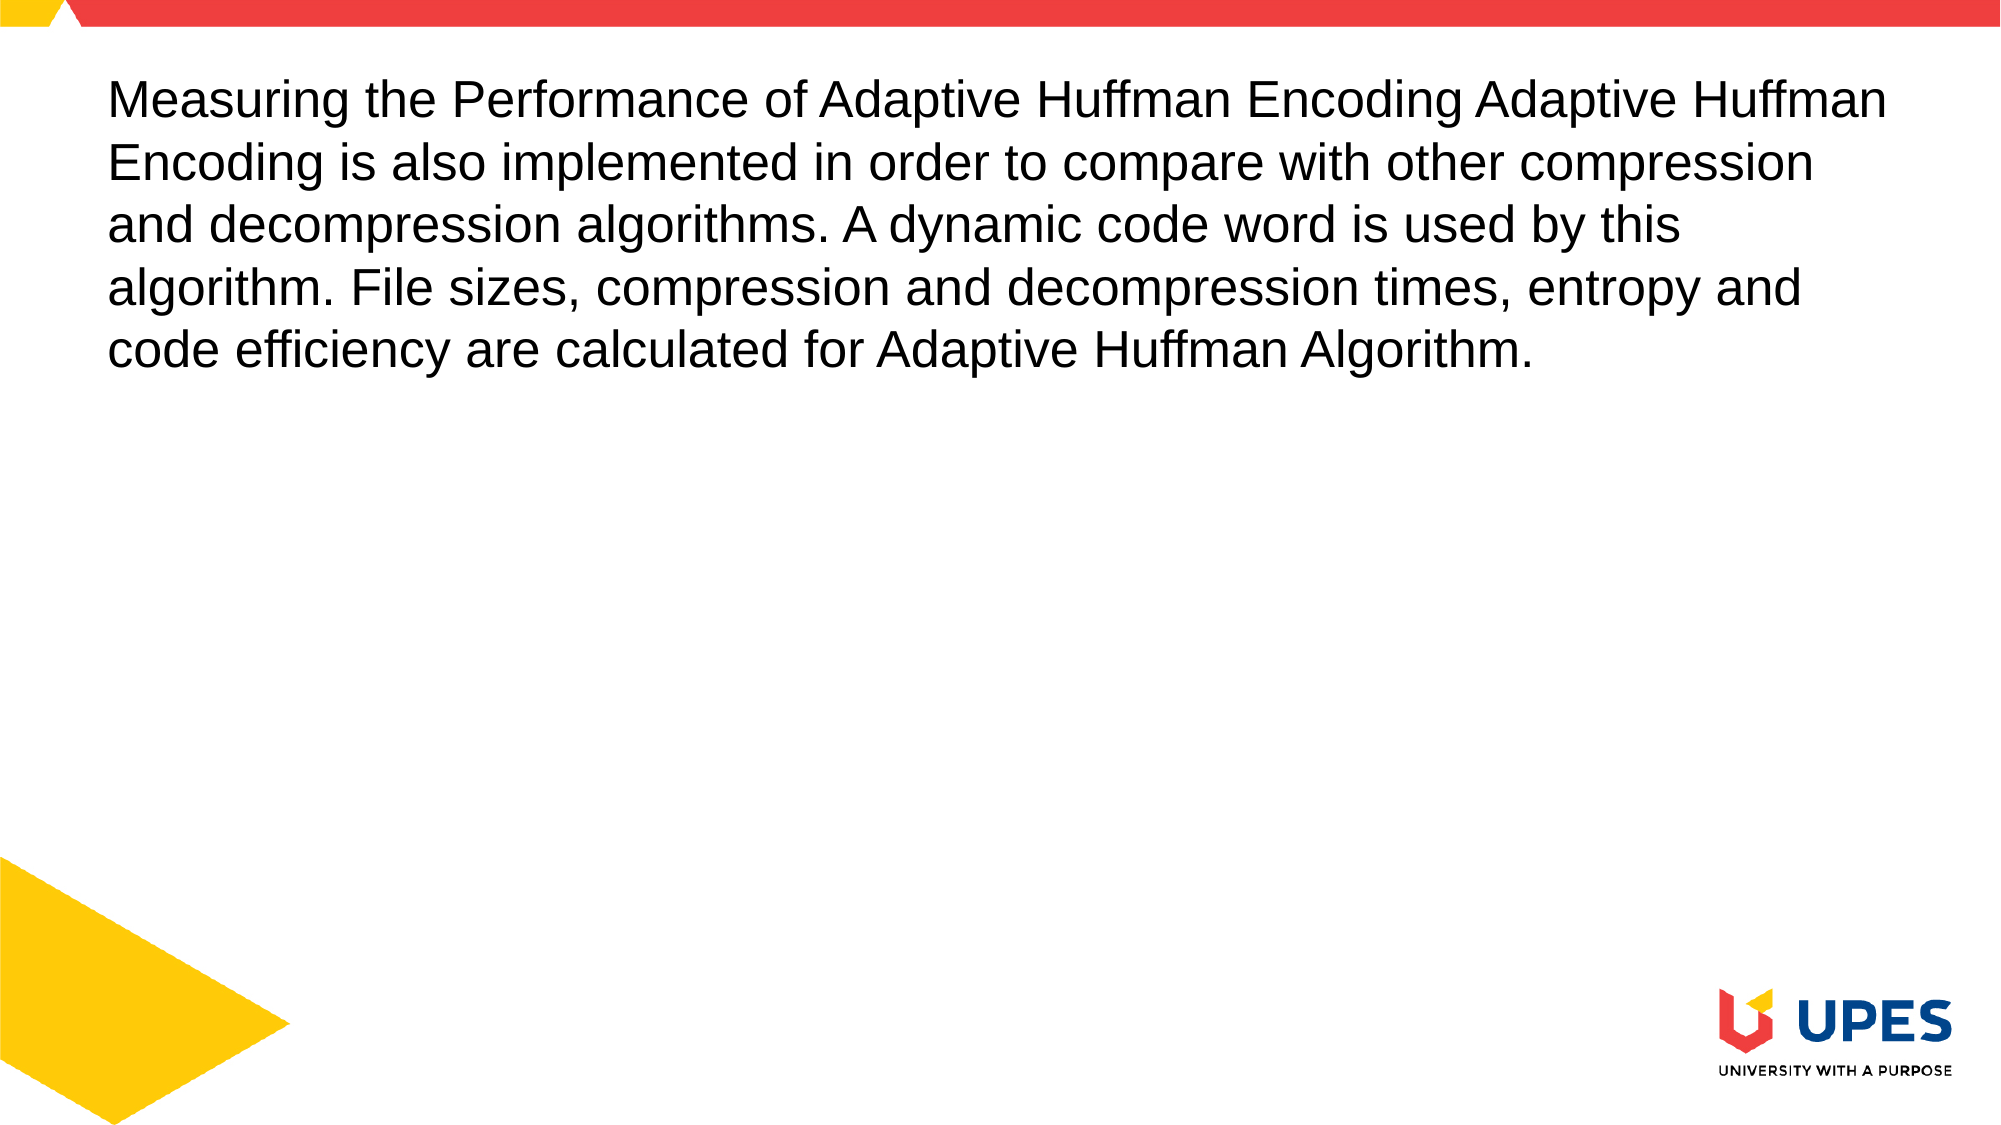

Measuring the Performance of Adaptive Huffman Encoding Adaptive Huffman Encoding is also implemented in order to compare with other compression and decompression algorithms. A dynamic code word is used by this algorithm. File sizes, compression and decompression times, entropy and code efficiency are calculated for Adaptive Huffman Algorithm.
#